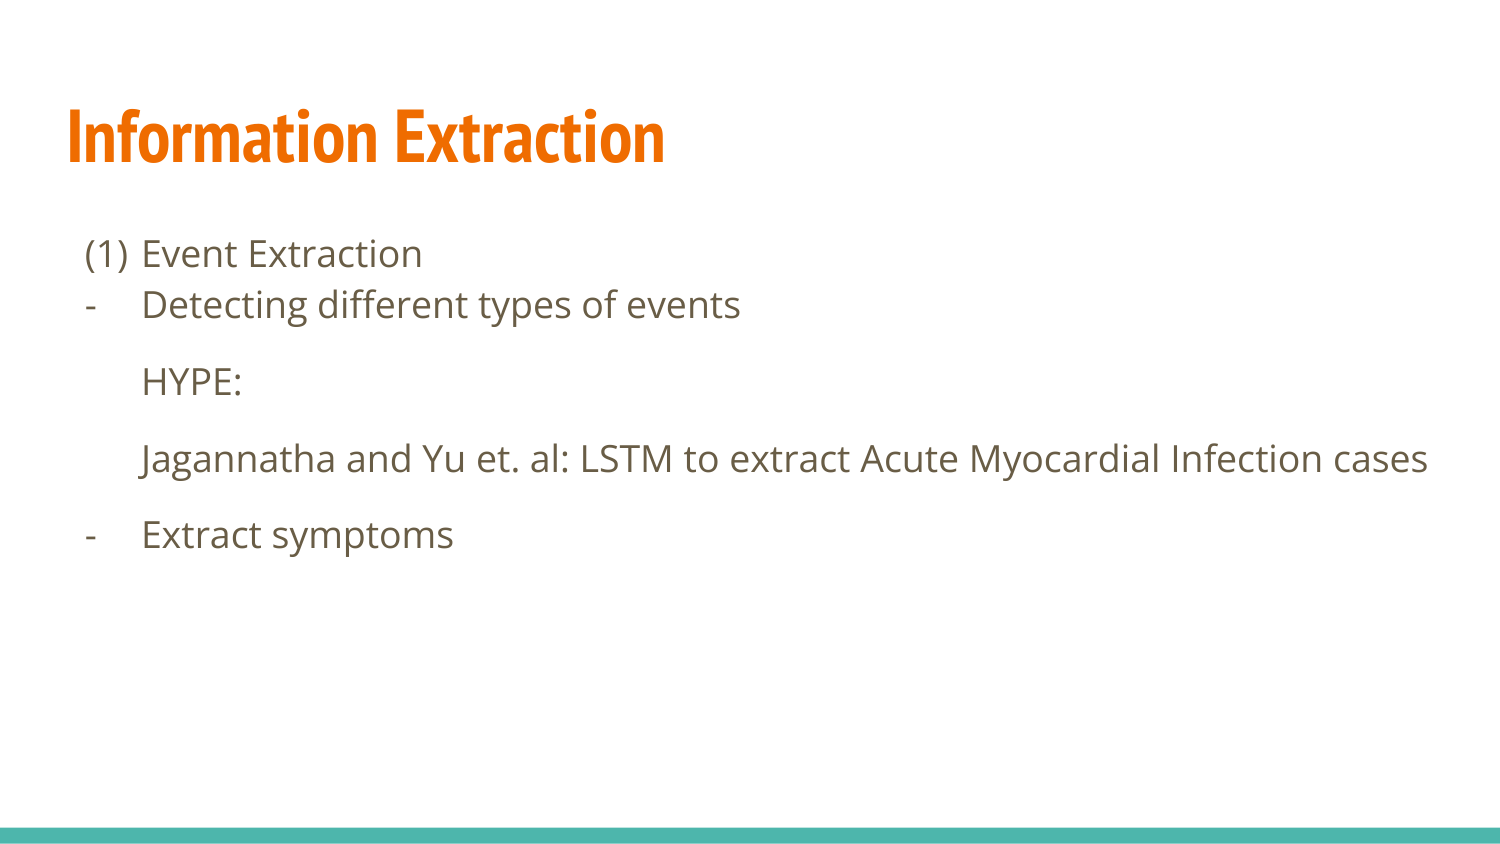

# Information Extraction
Event Extraction
Detecting different types of events
HYPE:
Jagannatha and Yu et. al: LSTM to extract Acute Myocardial Infection cases
Extract symptoms